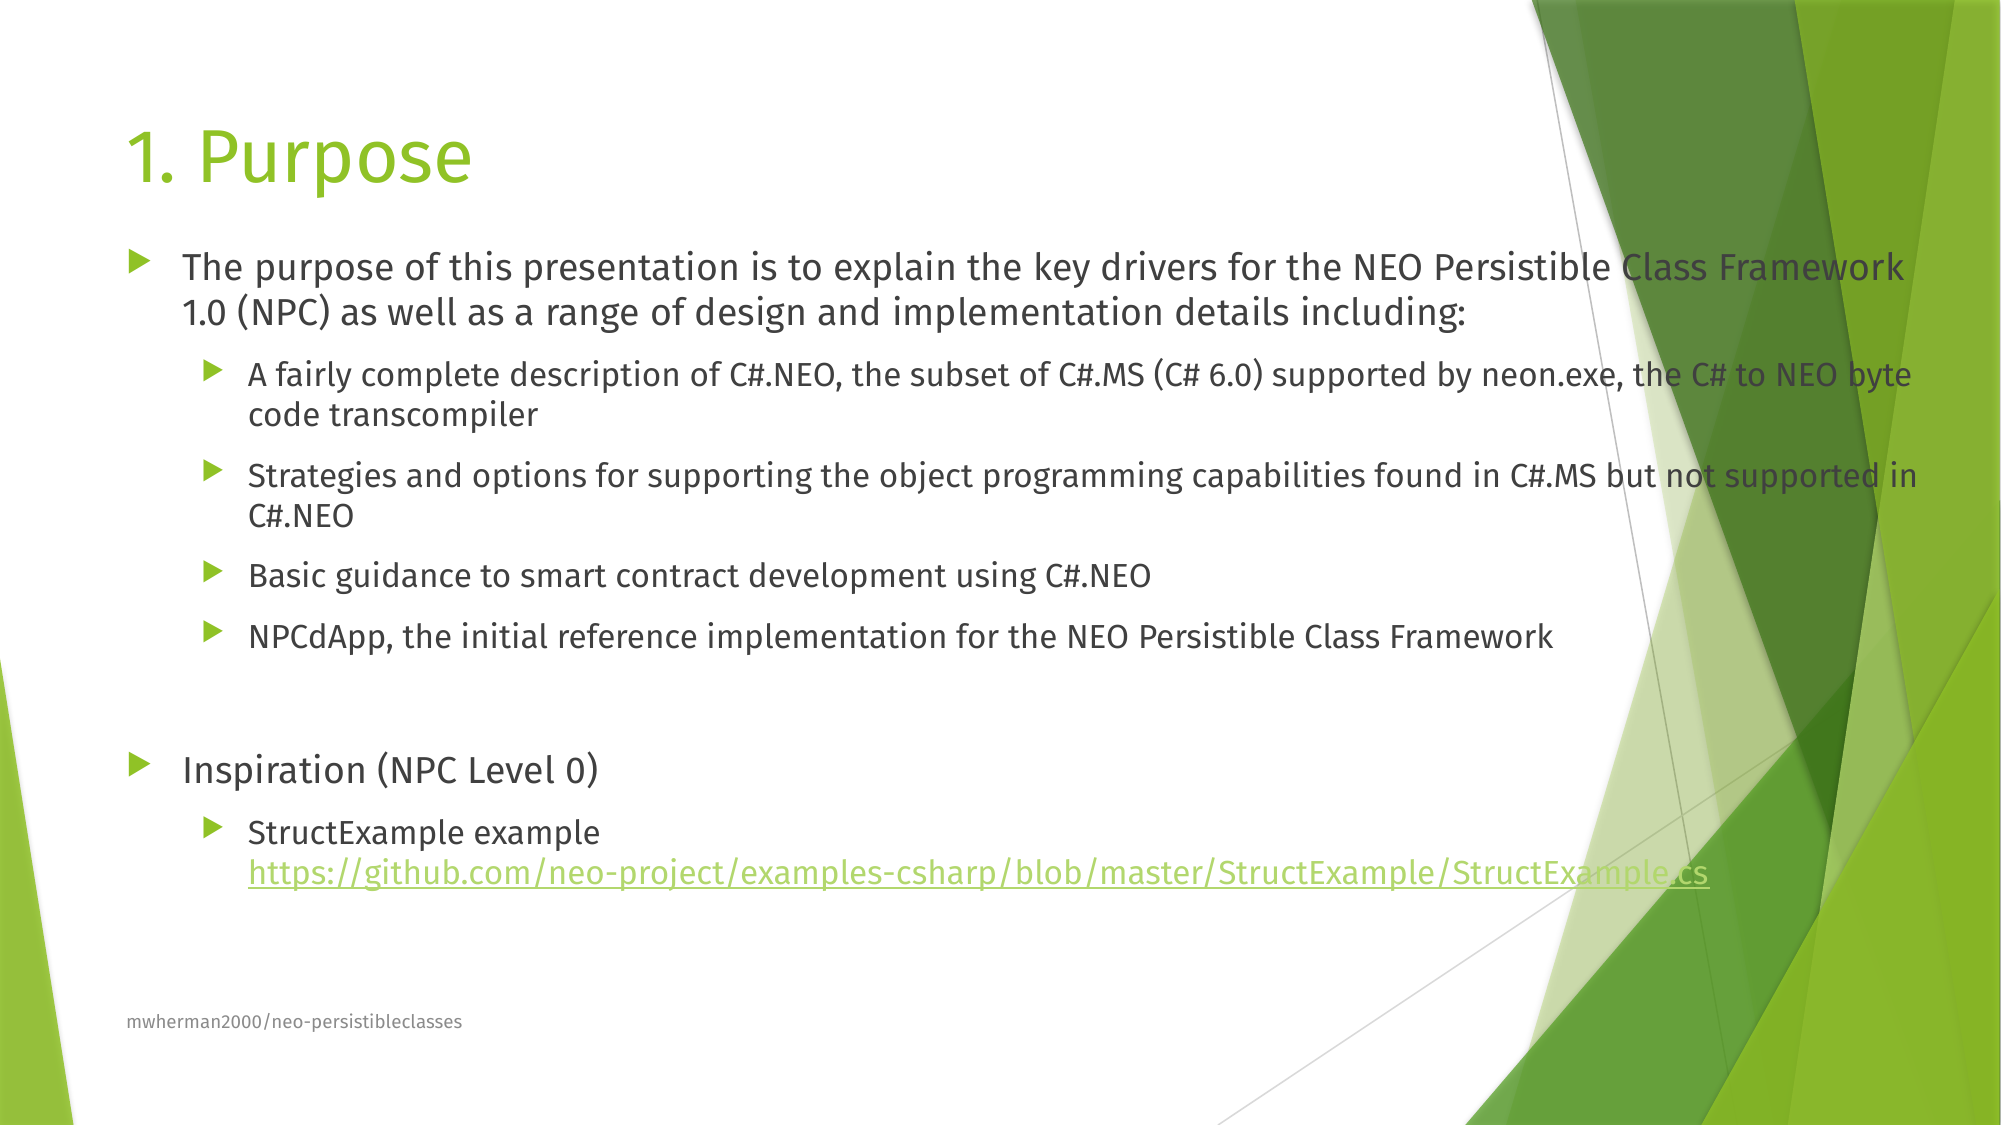

# 1. Purpose
The purpose of this presentation is to explain the key drivers for the NEO Persistible Class Framework 1.0 (NPC) as well as a range of design and implementation details including:
A fairly complete description of C#.NEO, the subset of C#.MS (C# 6.0) supported by neon.exe, the C# to NEO byte code transcompiler
Strategies and options for supporting the object programming capabilities found in C#.MS but not supported in C#.NEO
Basic guidance to smart contract development using C#.NEO
NPCdApp, the initial reference implementation for the NEO Persistible Class Framework

Inspiration (NPC Level 0)
StructExample example
https://github.com/neo-project/examples-csharp/blob/master/StructExample/StructExample.cs

mwherman2000/neo-persistibleclasses